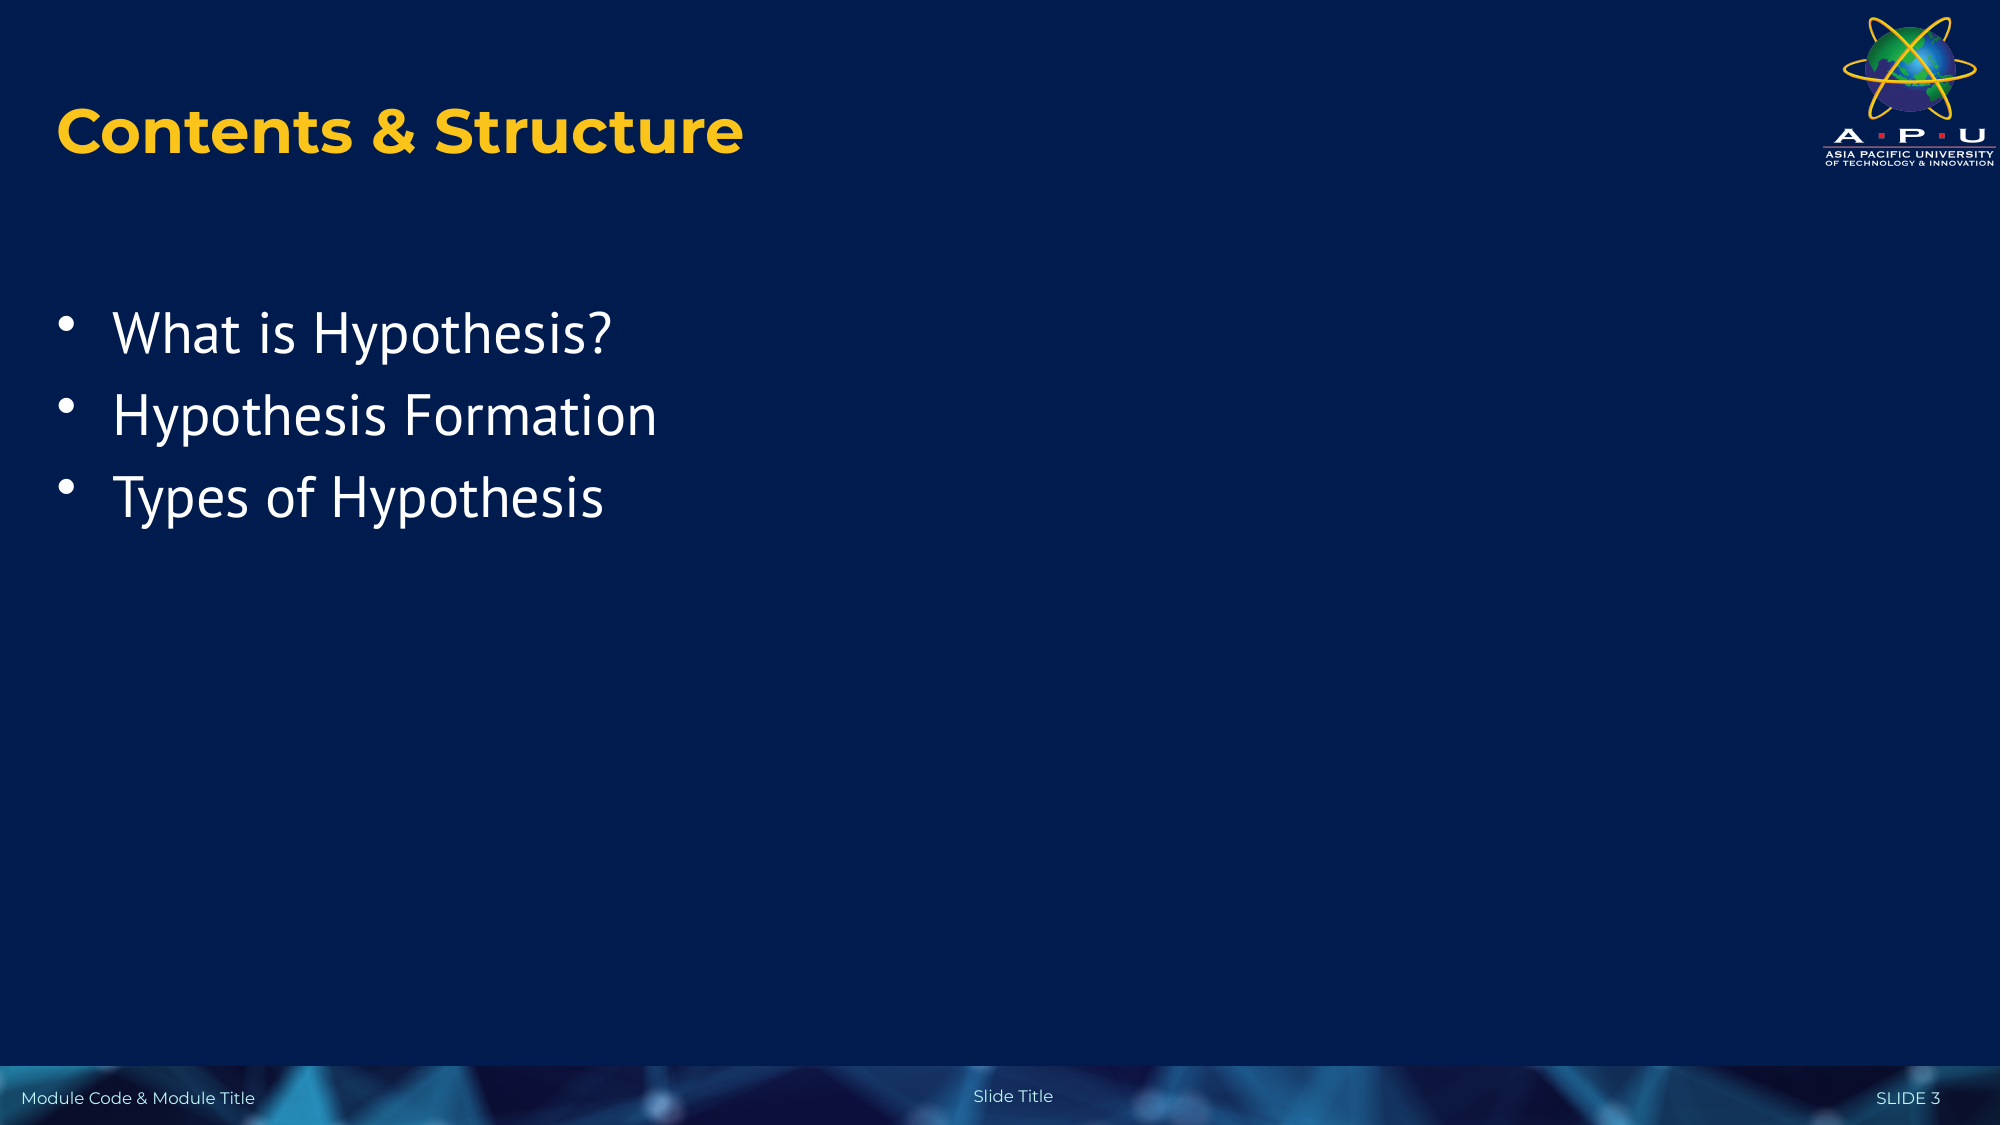

# Contents & Structure
What is Hypothesis?
Hypothesis Formation
Types of Hypothesis